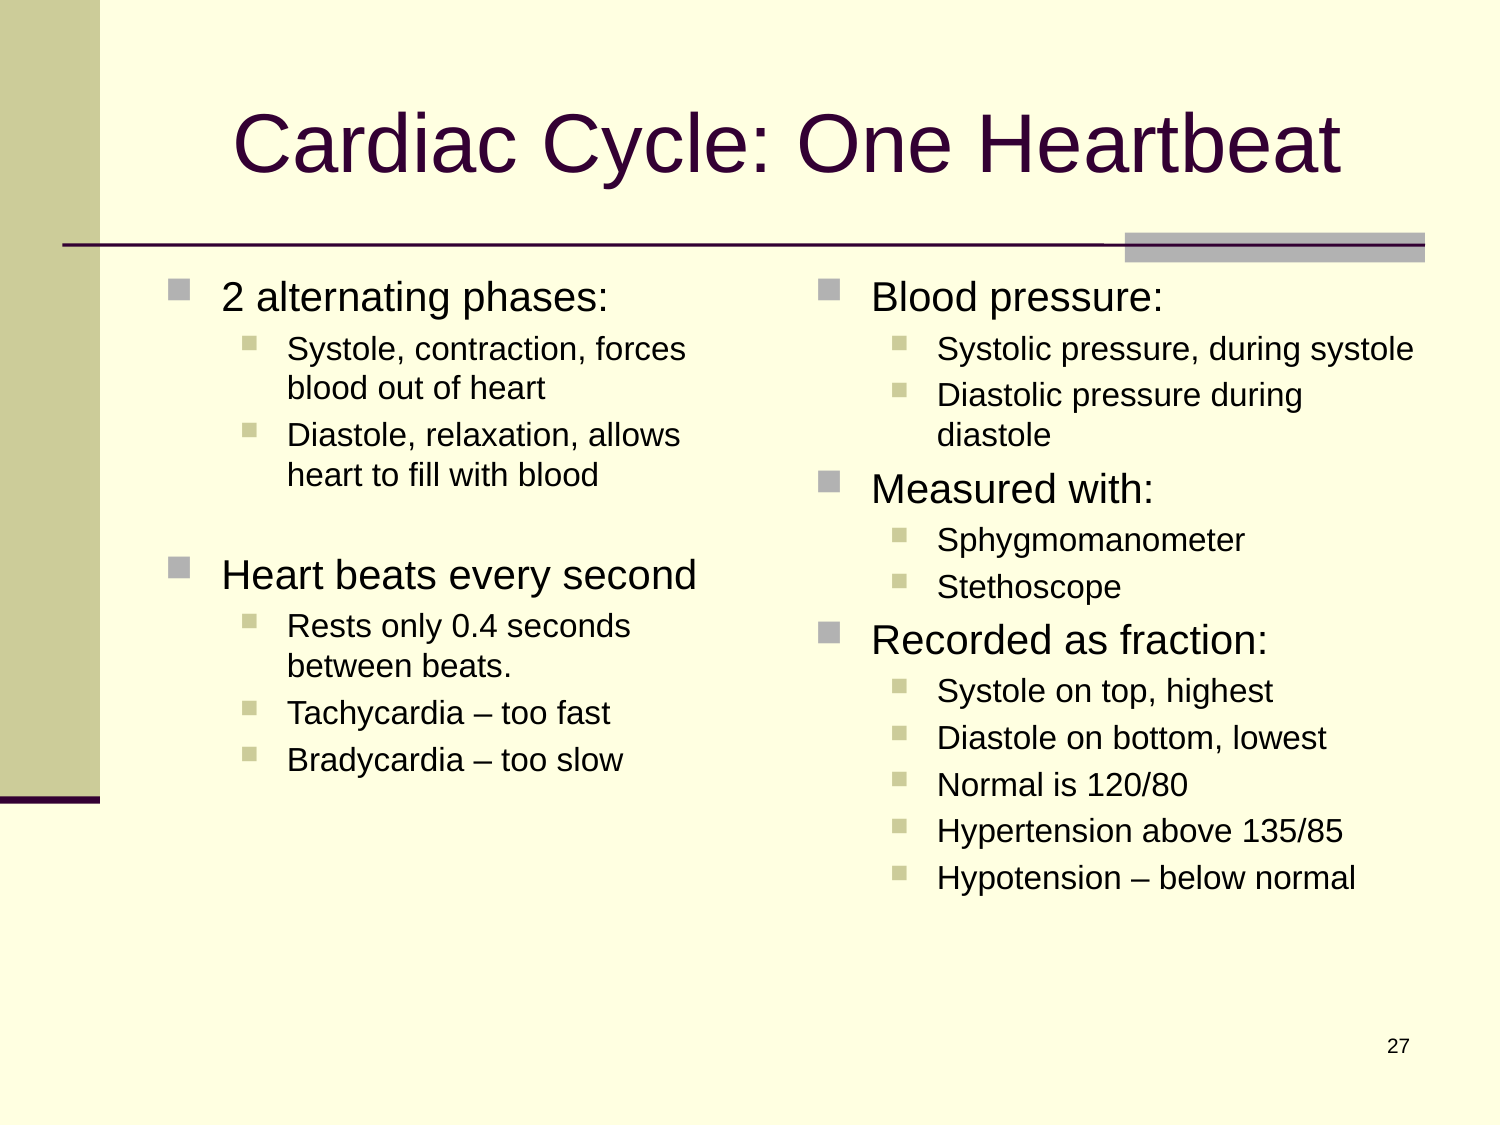

# Cardiac Cycle: One Heartbeat
2 alternating phases:
Systole, contraction, forces blood out of heart
Diastole, relaxation, allows heart to fill with blood

Heart beats every second
Rests only 0.4 seconds between beats.
Tachycardia – too fast
Bradycardia – too slow
Blood pressure:
Systolic pressure, during systole
Diastolic pressure during diastole
Measured with:
Sphygmomanometer
Stethoscope
Recorded as fraction:
Systole on top, highest
Diastole on bottom, lowest
Normal is 120/80
Hypertension above 135/85
Hypotension – below normal

27